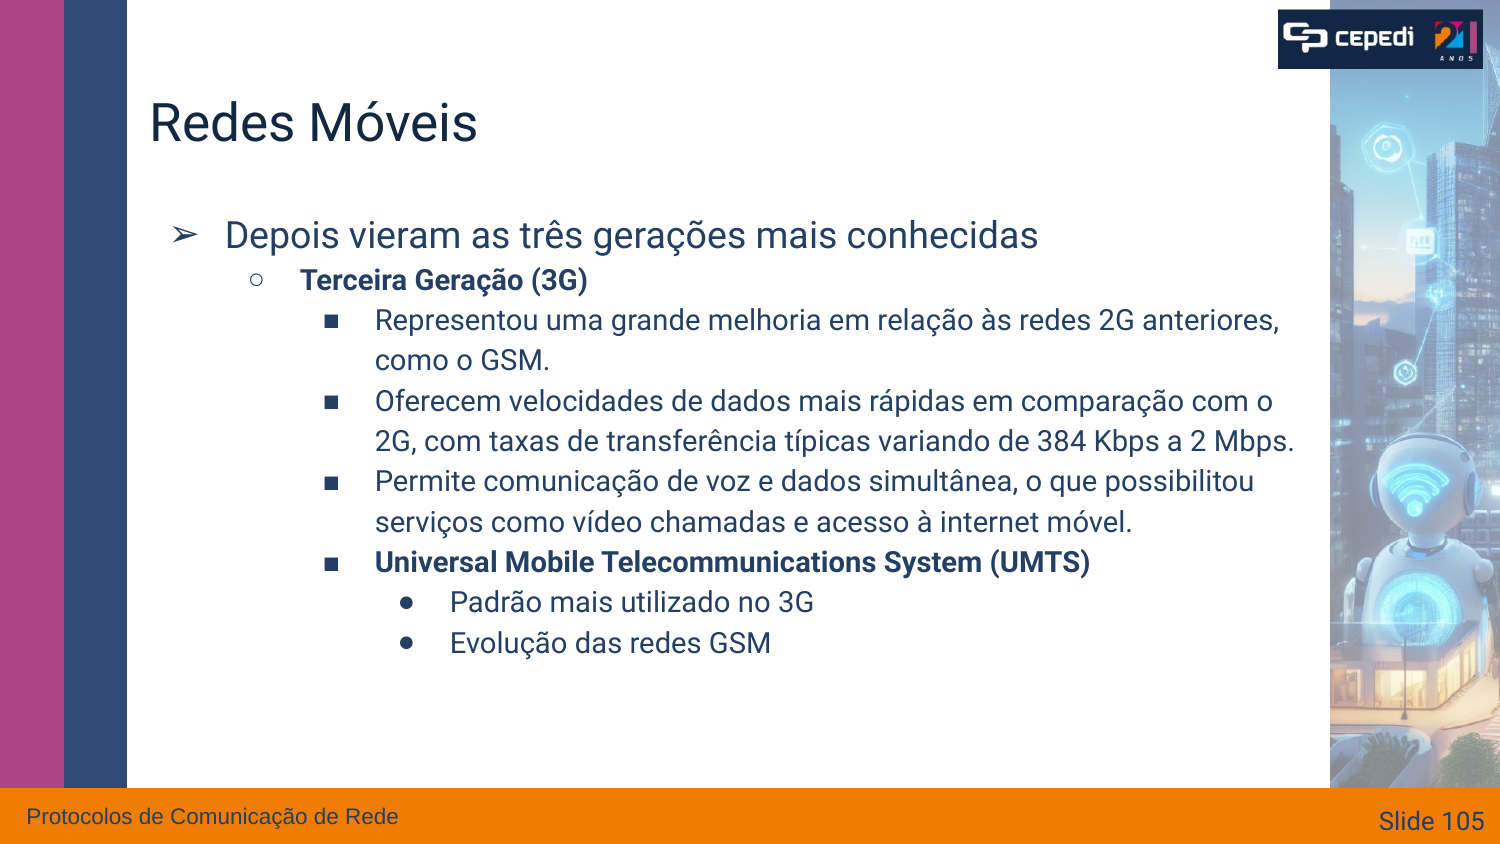

# Redes Móveis
Depois vieram as três gerações mais conhecidas
Terceira Geração (3G)
Representou uma grande melhoria em relação às redes 2G anteriores, como o GSM.
Oferecem velocidades de dados mais rápidas em comparação com o 2G, com taxas de transferência típicas variando de 384 Kbps a 2 Mbps.
Permite comunicação de voz e dados simultânea, o que possibilitou serviços como vídeo chamadas e acesso à internet móvel.
Universal Mobile Telecommunications System (UMTS)
Padrão mais utilizado no 3G
Evolução das redes GSM
Protocolos de Comunicação de Rede
Slide 105